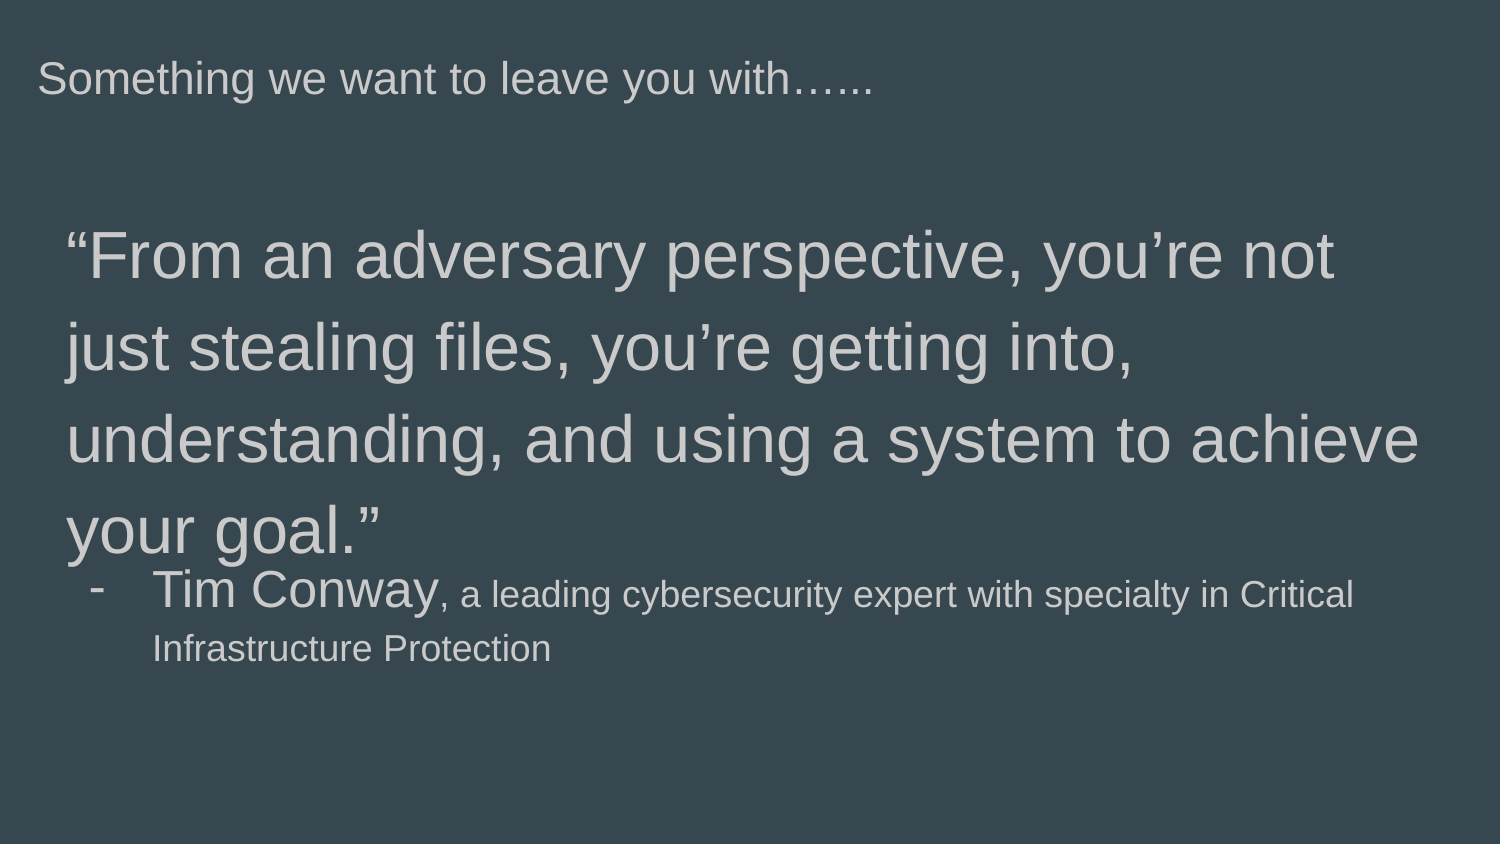

Something we want to leave you with…...
“From an adversary perspective, you’re not just stealing files, you’re getting into, understanding, and using a system to achieve your goal.”
Tim Conway, a leading cybersecurity expert with specialty in Critical Infrastructure Protection